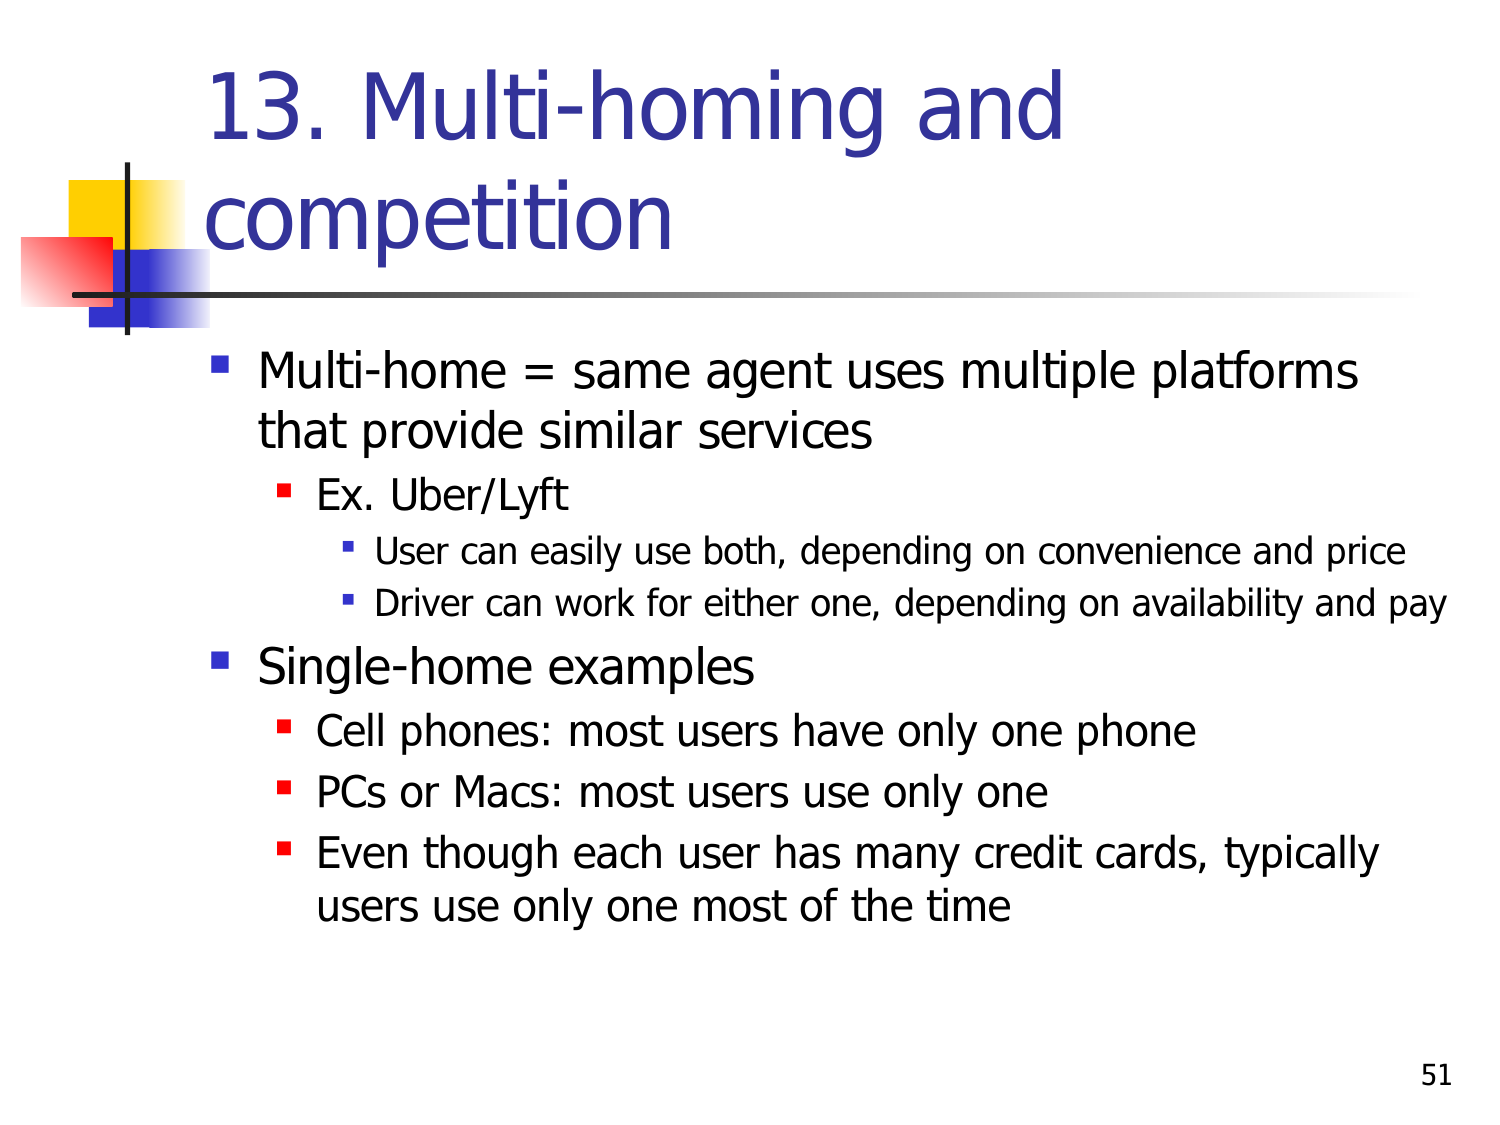

# 13. Multi-homing and competition
Multi-home = same agent uses multiple platforms that provide similar services
Ex. Uber/Lyft
User can easily use both, depending on convenience and price
Driver can work for either one, depending on availability and pay
Single-home examples
Cell phones: most users have only one phone
PCs or Macs: most users use only one
Even though each user has many credit cards, typically users use only one most of the time
51